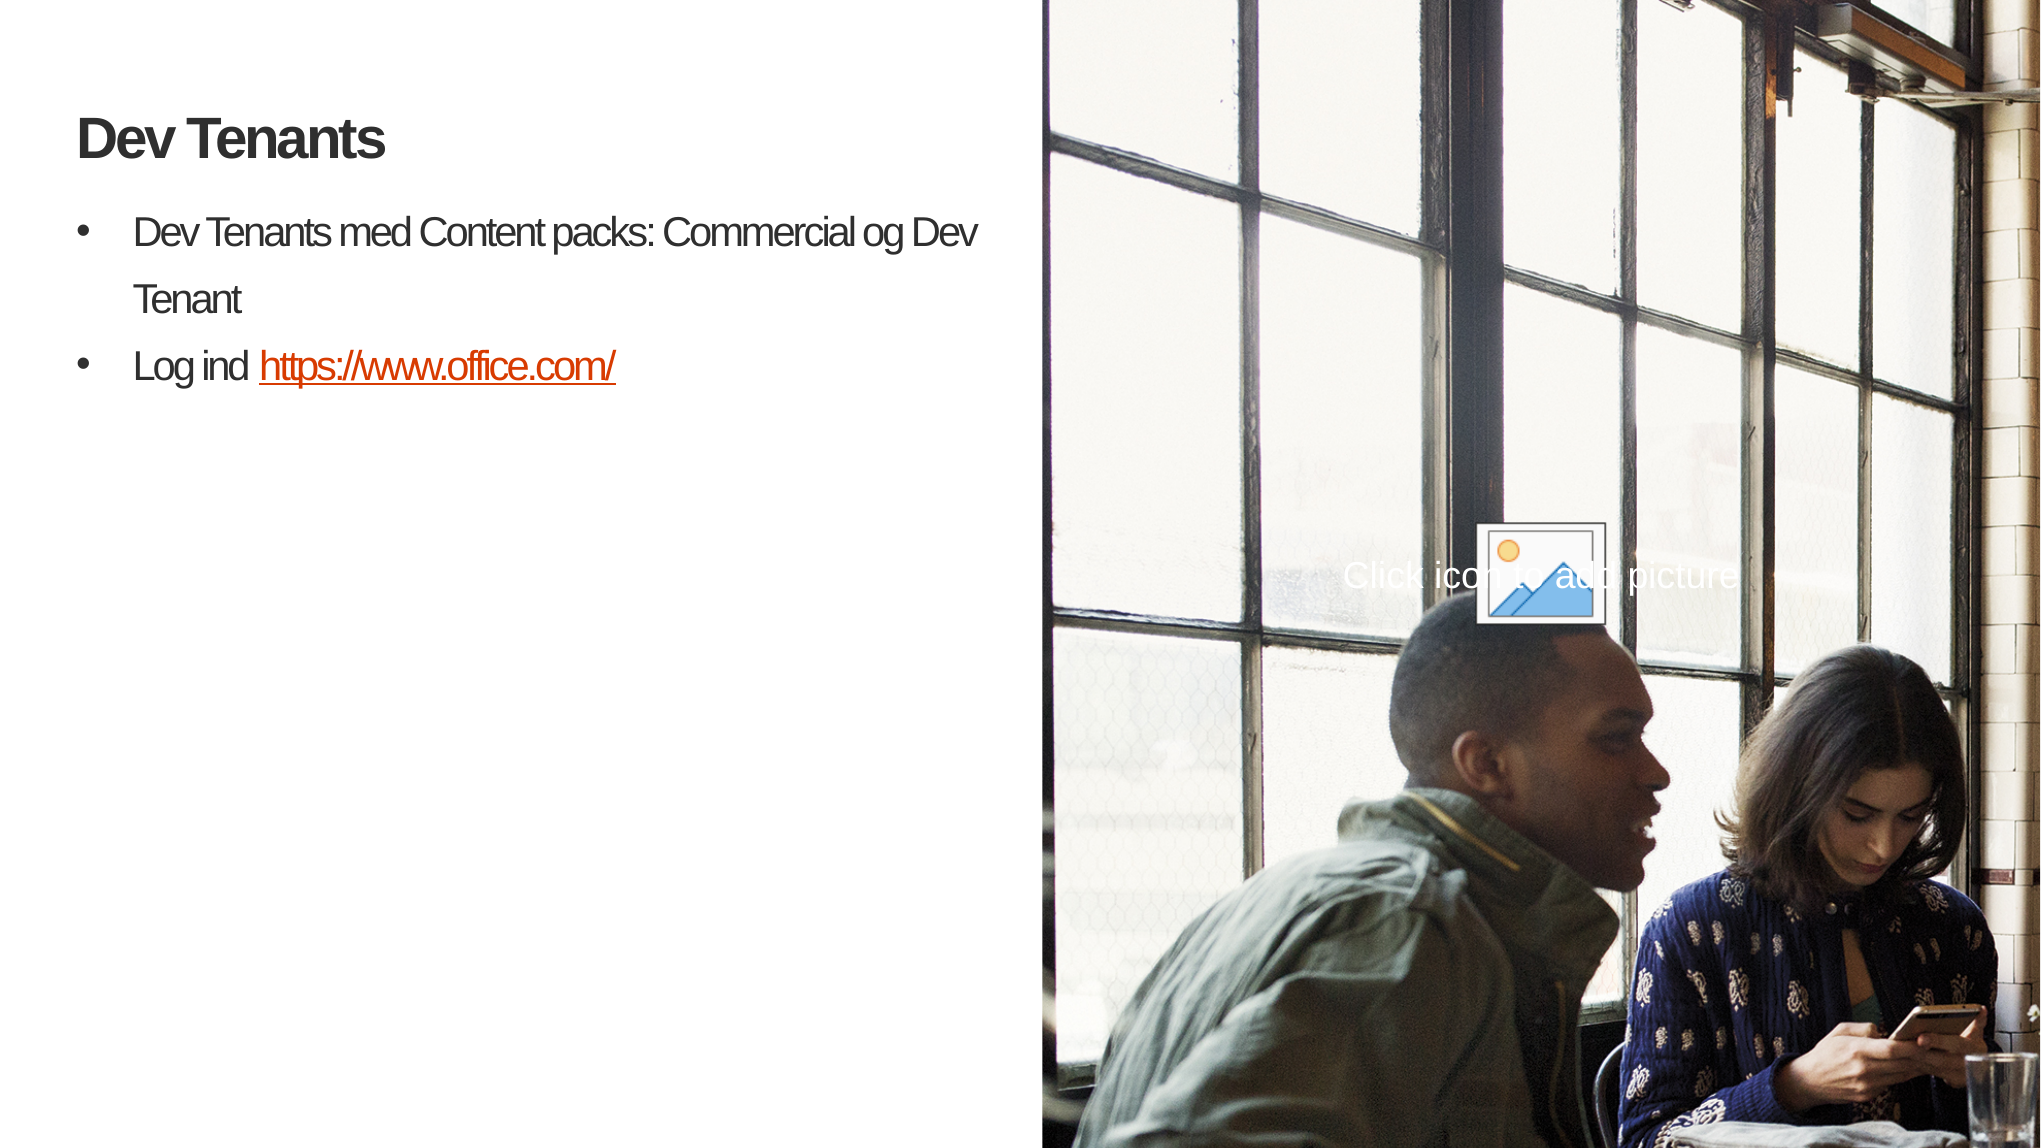

# Dev Tenants
Dev Tenants med Content packs: Commercial og Dev Tenant
Log ind https://www.office.com/